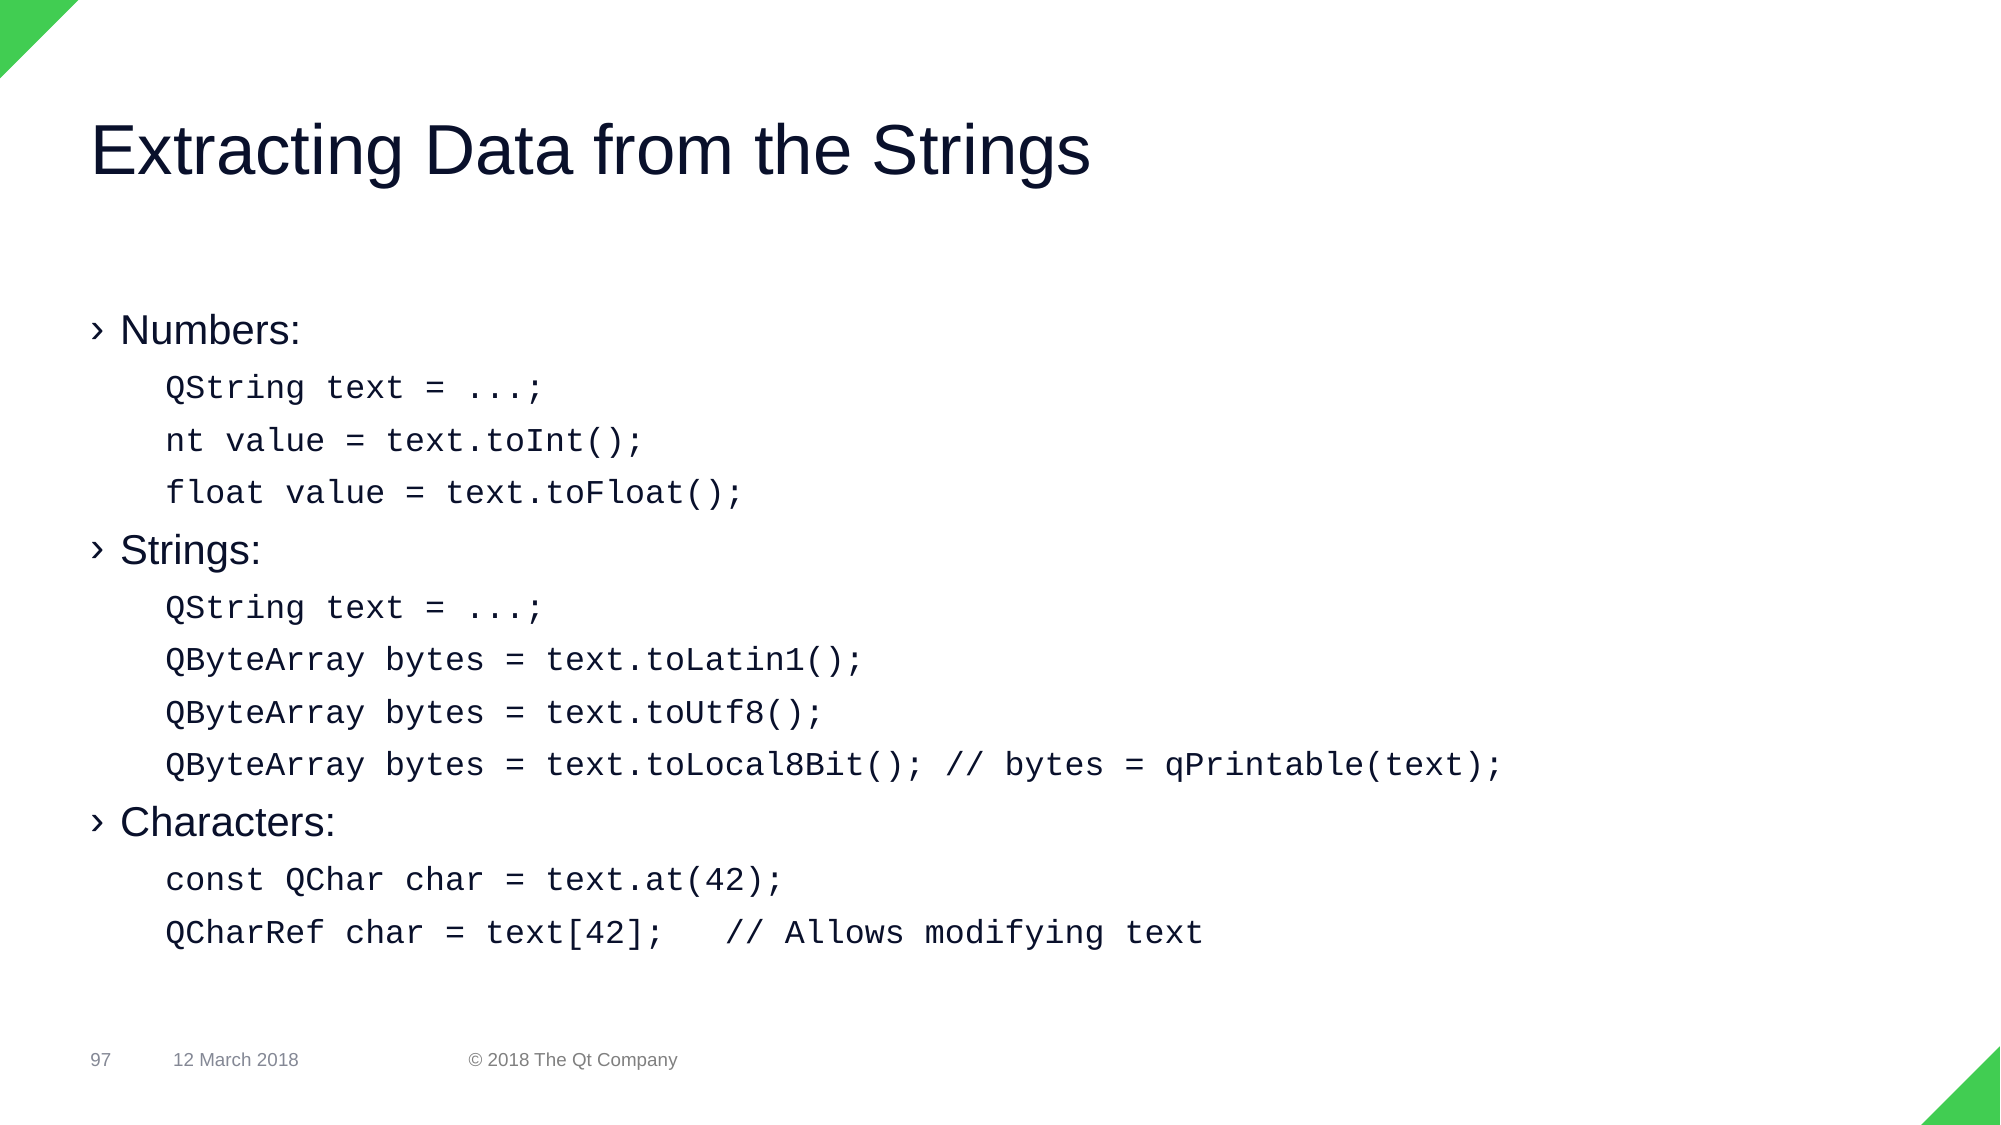

# Extracting Data from the Strings
Numbers:
QString text = ...;
nt value = text.toInt();
float value = text.toFloat();
Strings:
QString text = ...;
QByteArray bytes = text.toLatin1();
QByteArray bytes = text.toUtf8();
QByteArray bytes = text.toLocal8Bit(); // bytes = qPrintable(text);
Characters:
const QChar char = text.at(42);
QCharRef char = text[42];   // Allows modifying text
97
12 March 2018
© 2018 The Qt Company